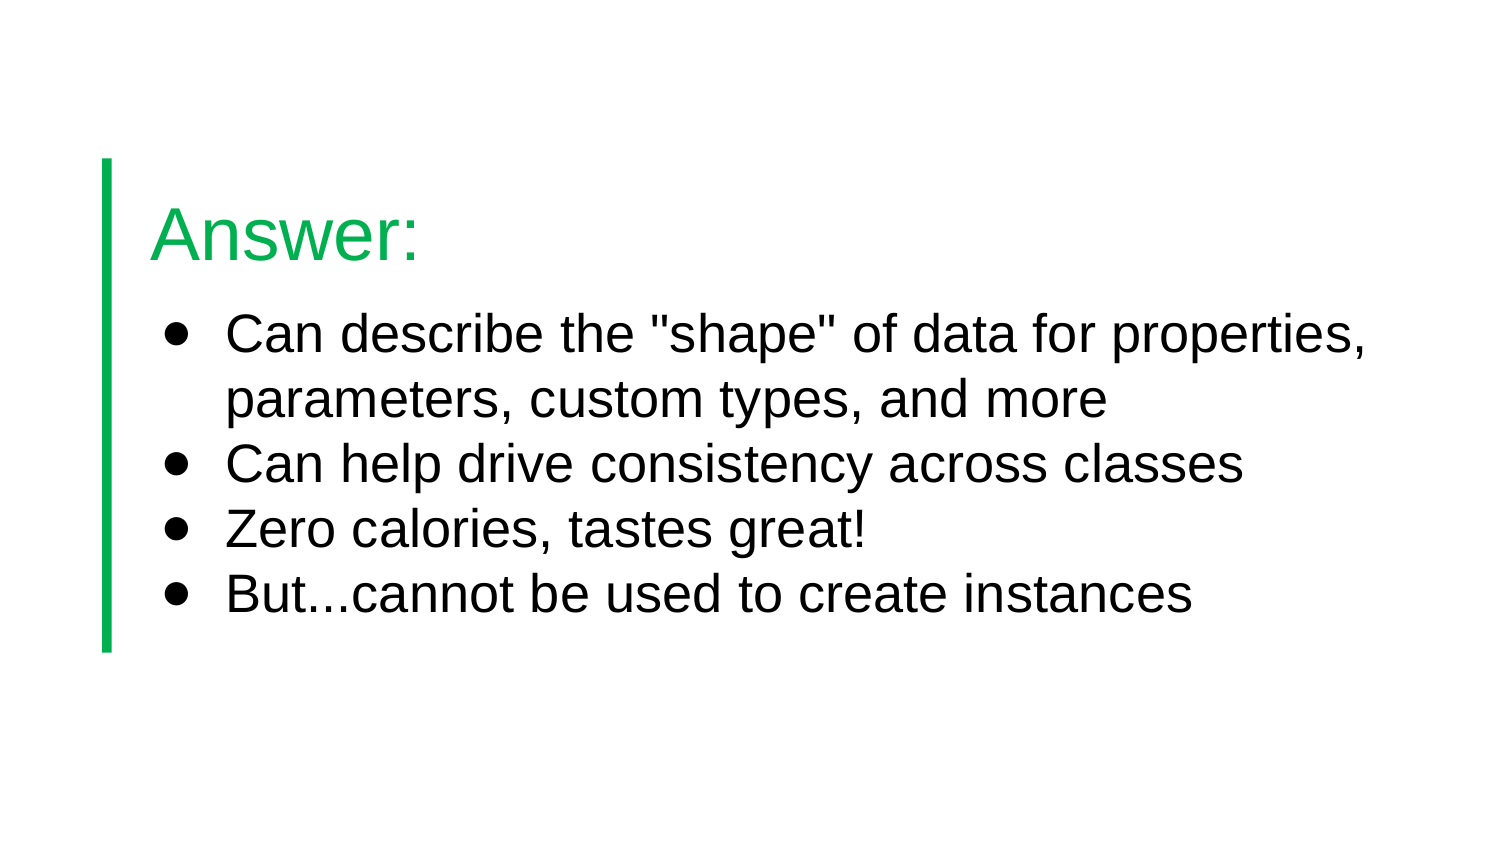

Answer:
Can describe the "shape" of data for properties, parameters, custom types, and more
Can help drive consistency across classes
Zero calories, tastes great!
But...cannot be used to create instances